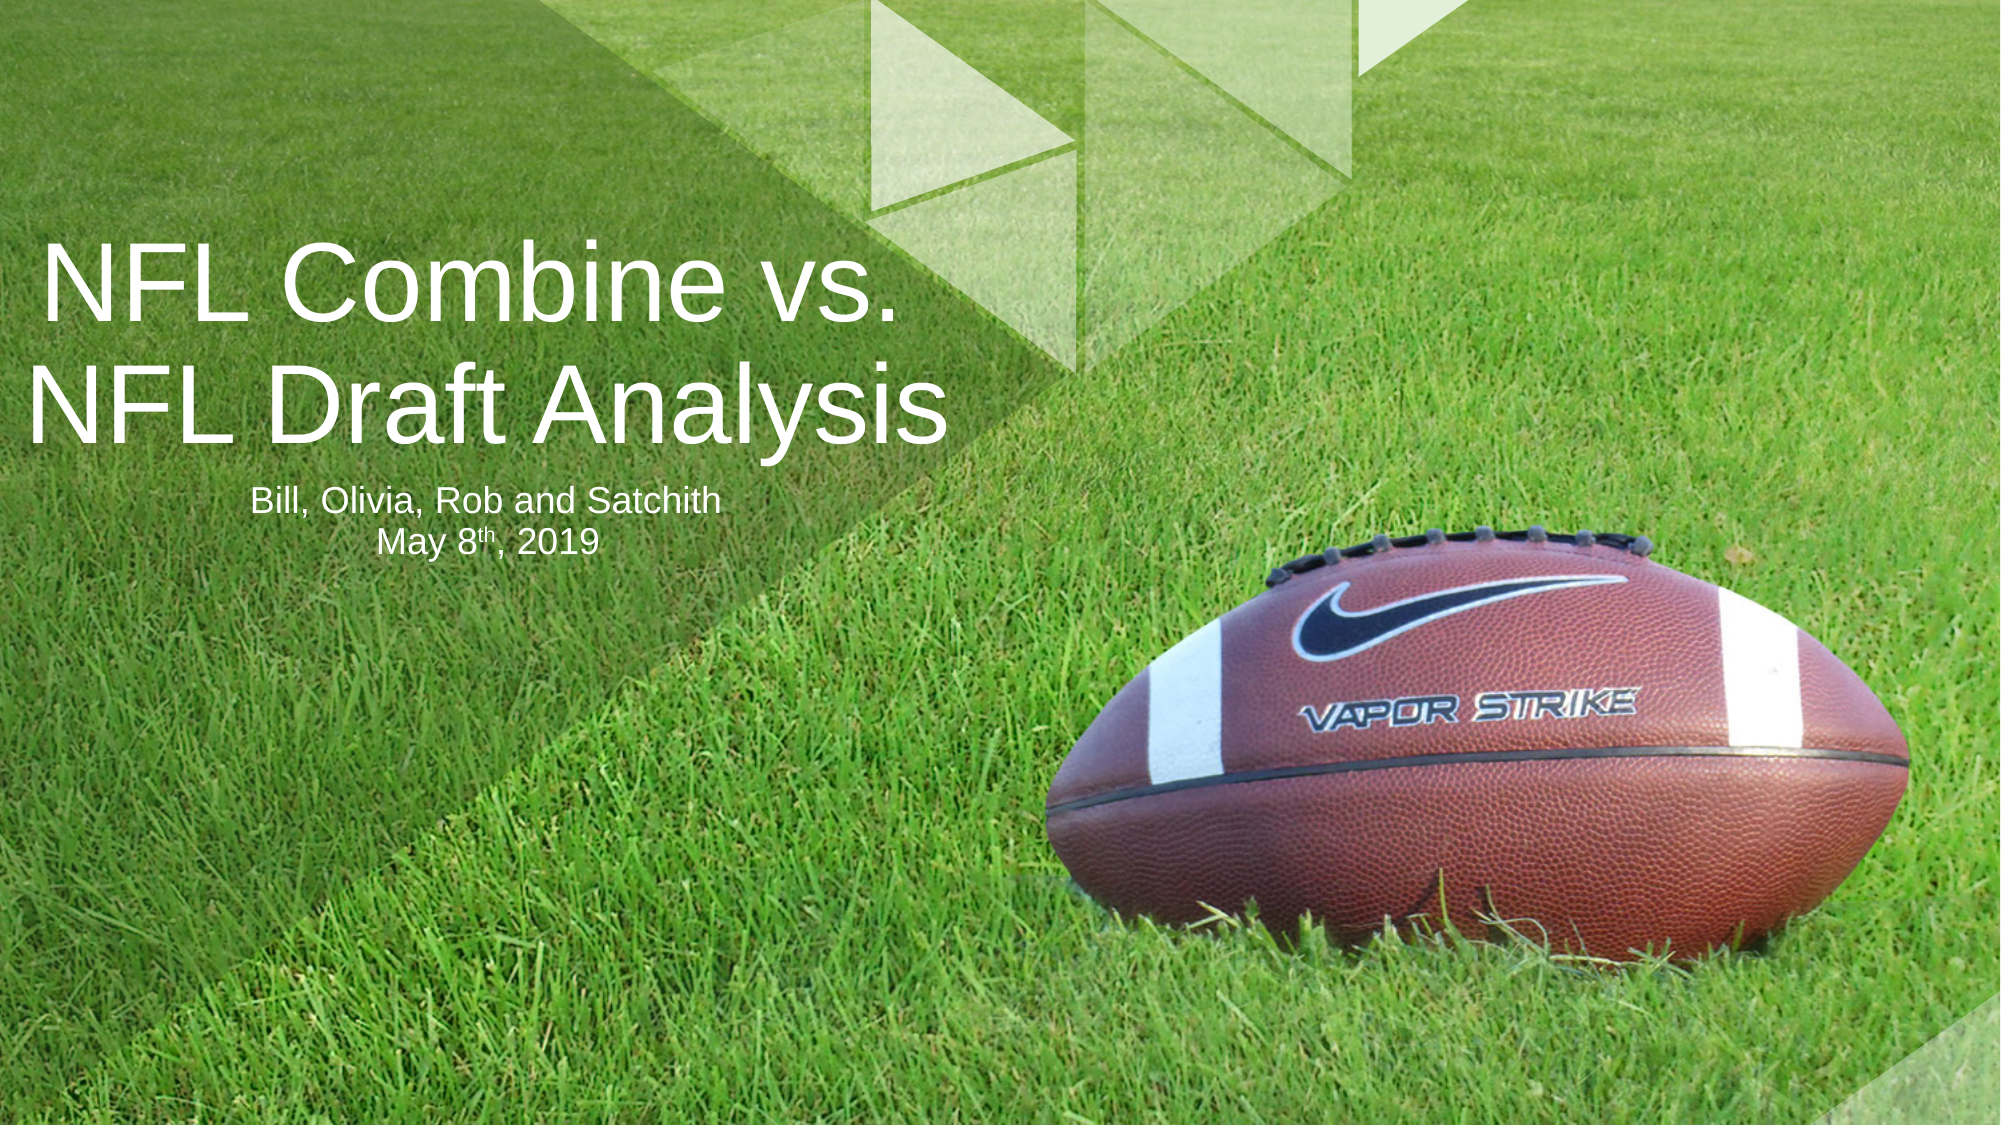

# NFL Combine vs. NFL Draft Analysis
Bill, Olivia, Rob and Satchith
May 8th, 2019